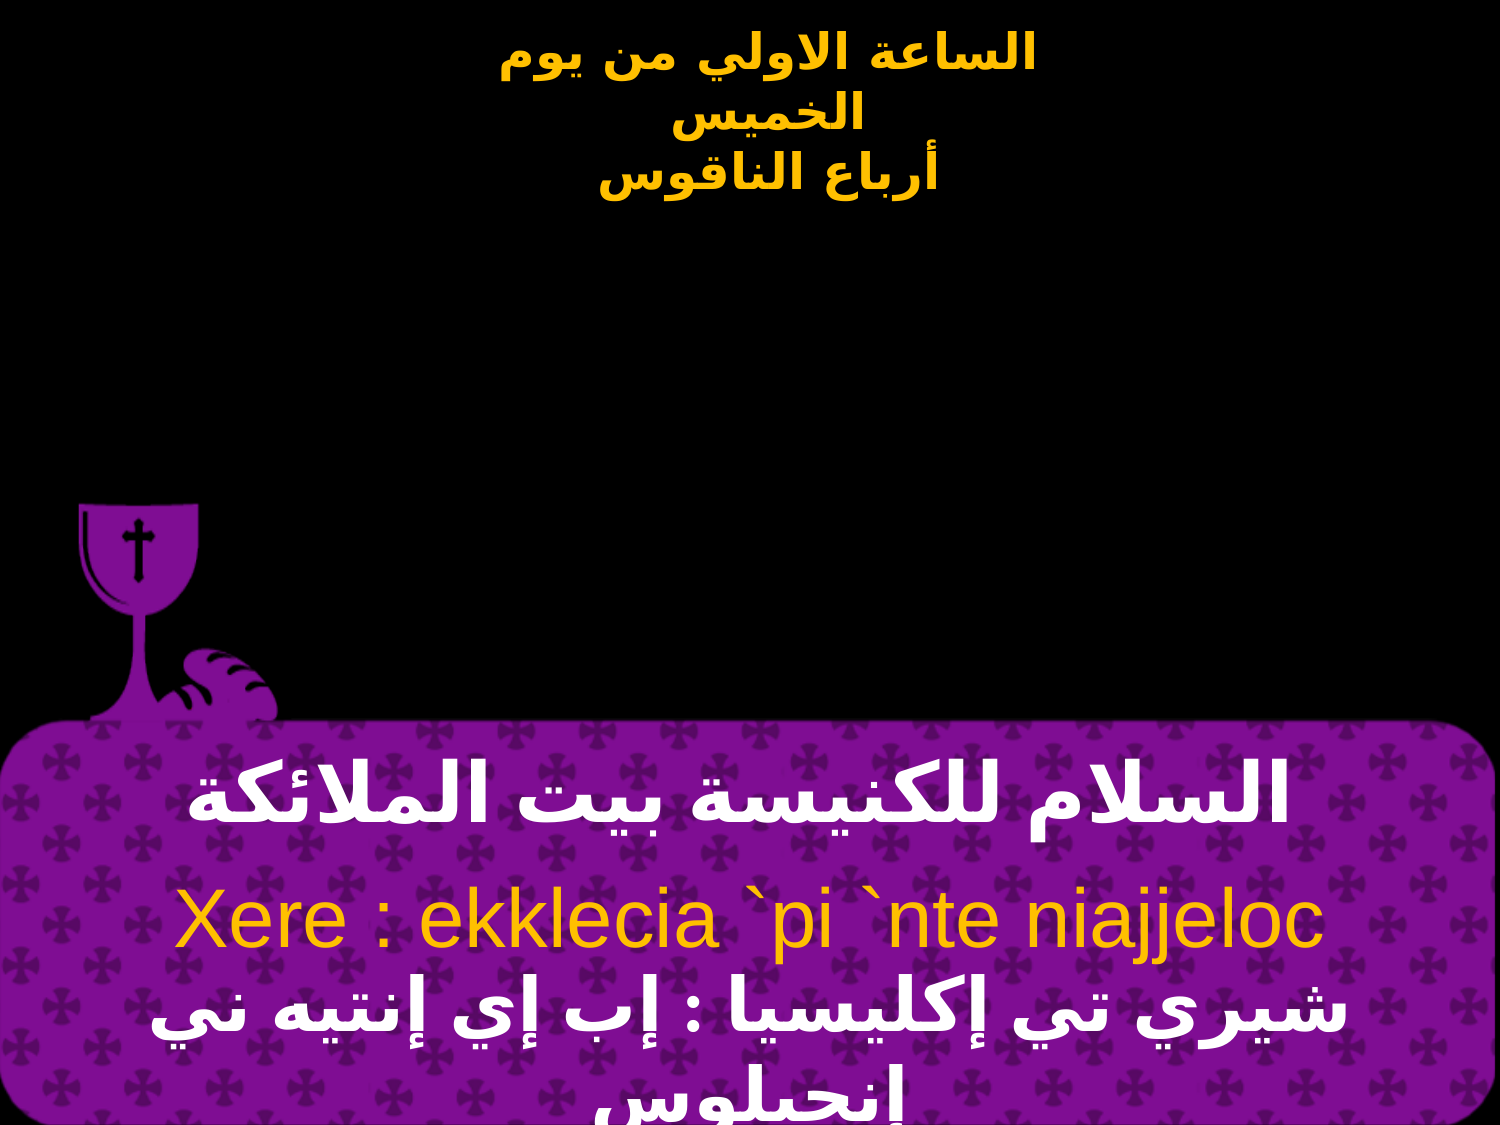

# السلام للكنيسة بيت الملائكة
Xere : ekklecia `pi `nte niajjeloc
شيري تي إكليسيا : إب إي إنتيه ني إنجيلوس